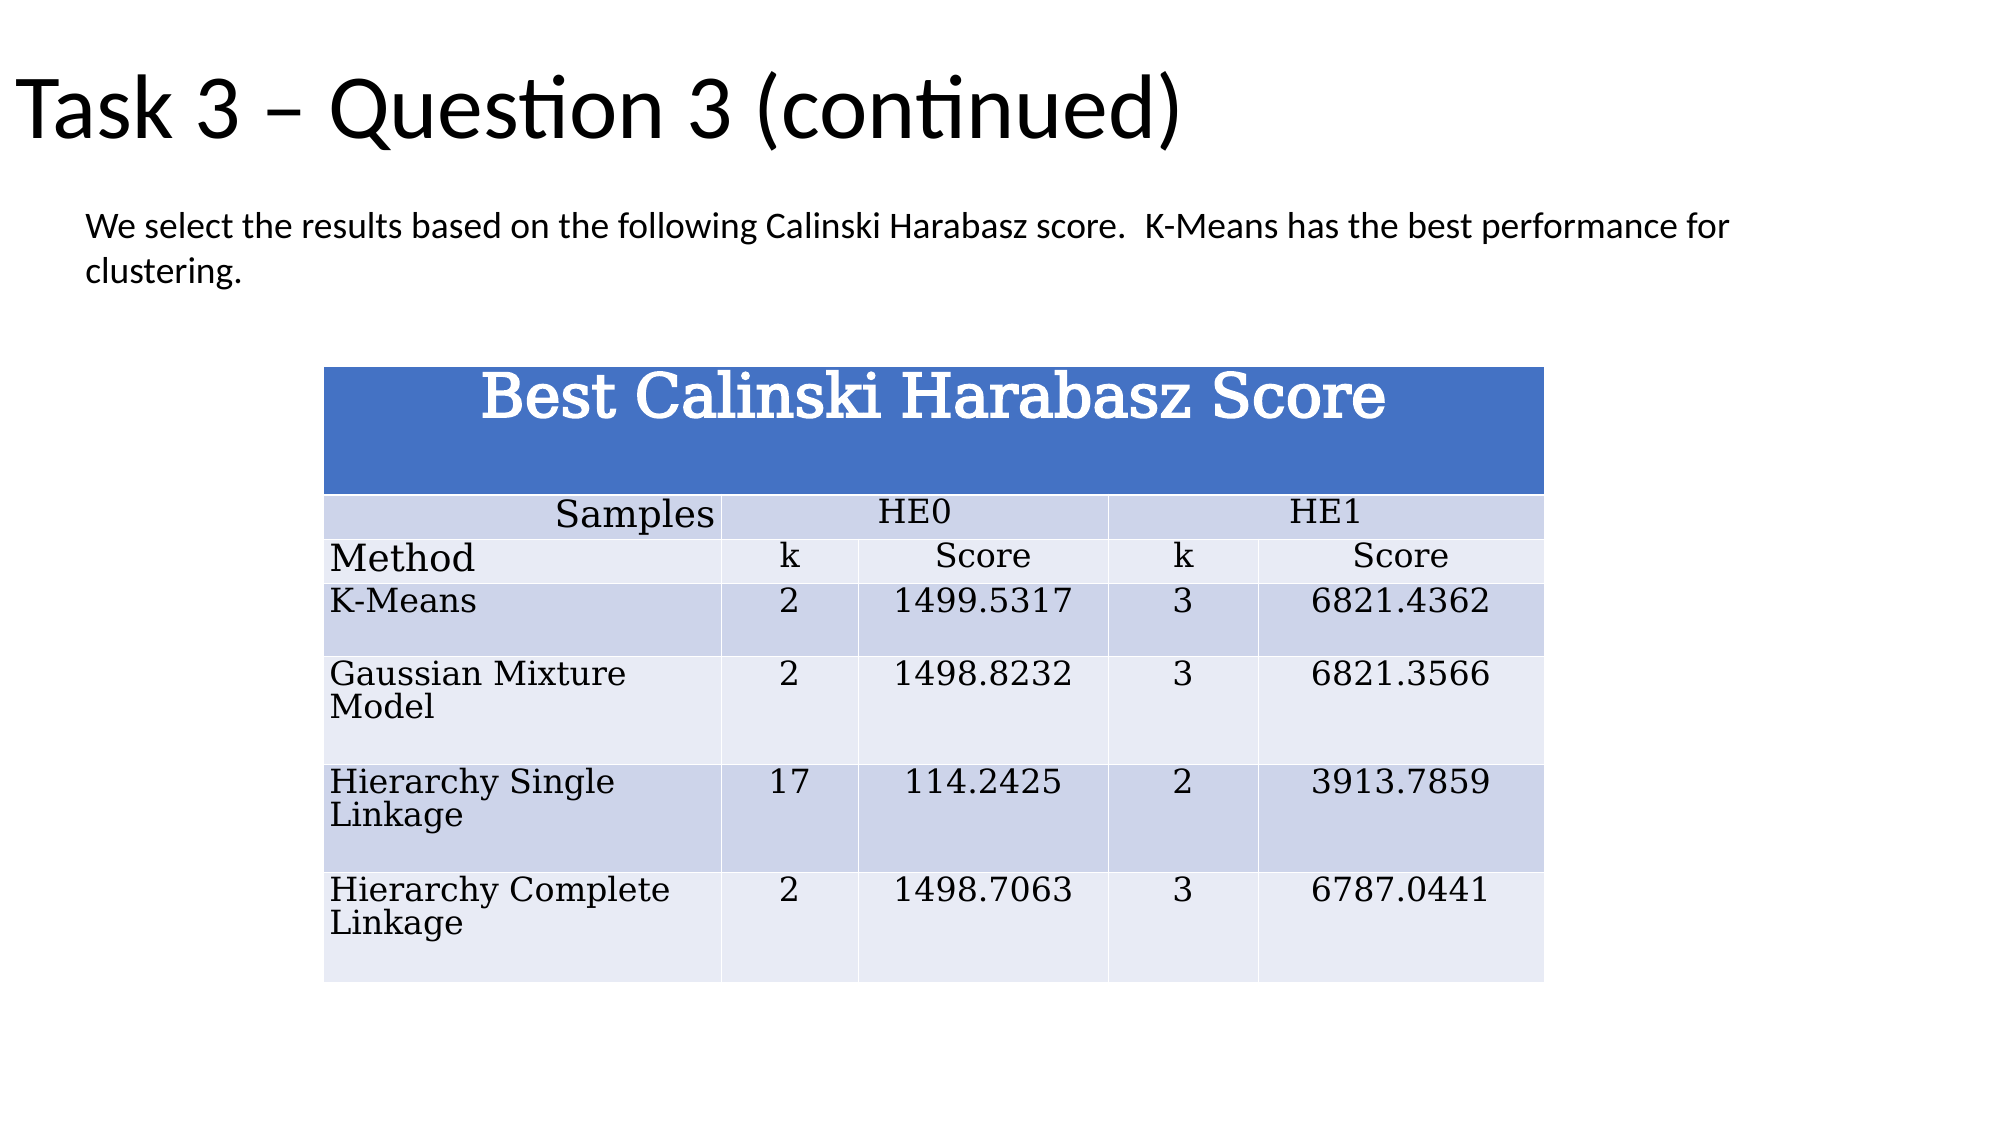

# Task 3 – Question 3 (continued)
We select the results based on the following Calinski Harabasz score.  K-Means has the best performance for clustering.

| Best Calinski Harabasz Score |  |  |  |  |
| --- | --- | --- | --- | --- |
| Samples | HE0 |  | HE1 |  |
| Method | k | Score | k | Score |
| K-Means | 2 | 1499.5317 | 3 | 6821.4362 |
| Gaussian Mixture Model | 2 | 1498.8232 | 3 | 6821.3566 |
| Hierarchy Single Linkage | 17 | 114.2425 | 2 | 3913.7859 |
| Hierarchy Complete Linkage | 2 | 1498.7063 | 3 | 6787.0441 |